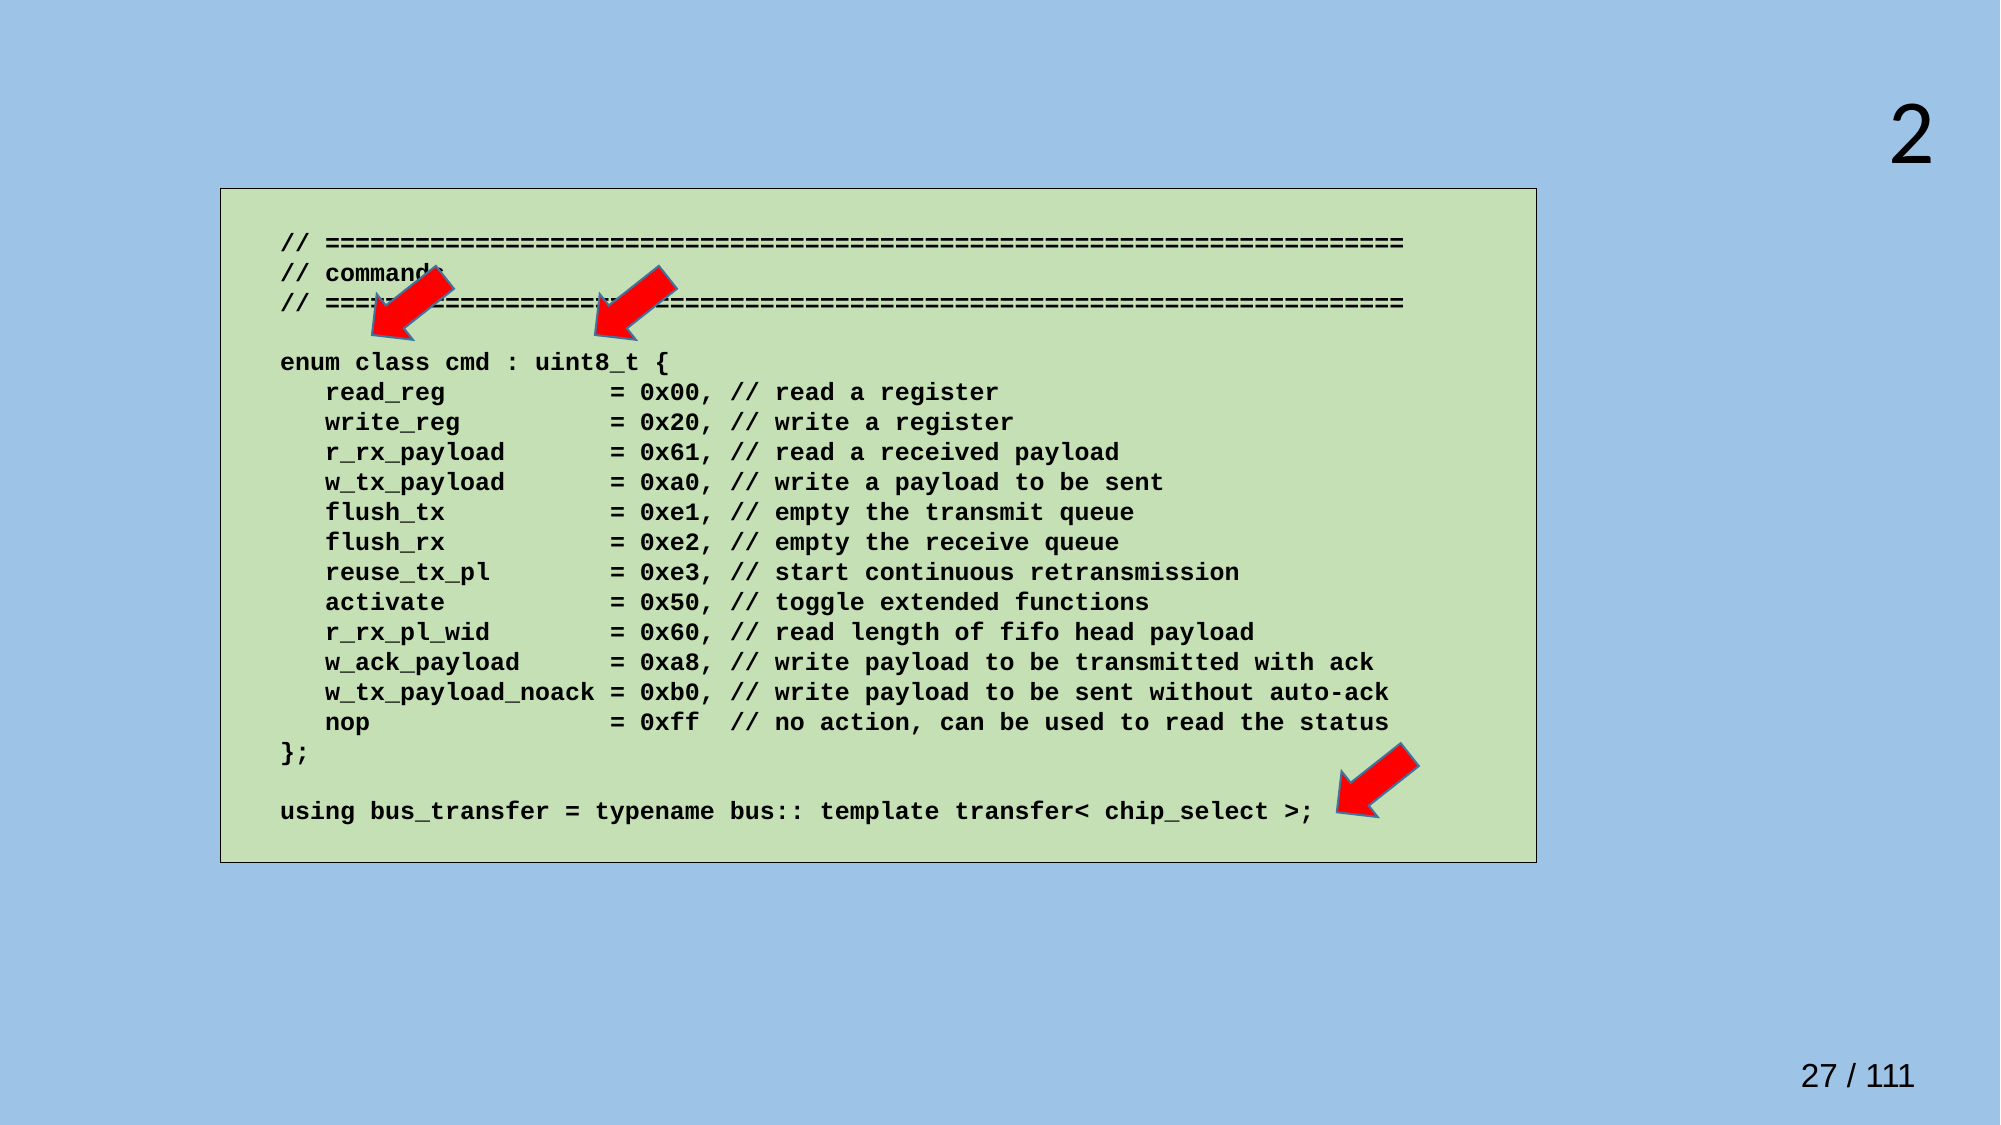

# 2

   // ========================================================================
   // commands
   // ========================================================================

   enum class cmd : uint8_t {
      read_reg           = 0x00, // read a register
      write_reg          = 0x20, // write a register
      r_rx_payload       = 0x61, // read a received payload
      w_tx_payload       = 0xa0, // write a payload to be sent
      flush_tx           = 0xe1, // empty the transmit queue
      flush_rx           = 0xe2, // empty the receive queue
      reuse_tx_pl        = 0xe3, // start continuous retransmission
      activate           = 0x50, // toggle extended functions
      r_rx_pl_wid        = 0x60, // read length of fifo head payload
      w_ack_payload      = 0xa8, // write payload to be transmitted with ack
      w_tx_payload_noack = 0xb0, // write payload to be sent without auto-ack
      nop                = 0xff  // no action, can be used to read the status
   };

   using bus_transfer = typename bus:: template transfer< chip_select >;